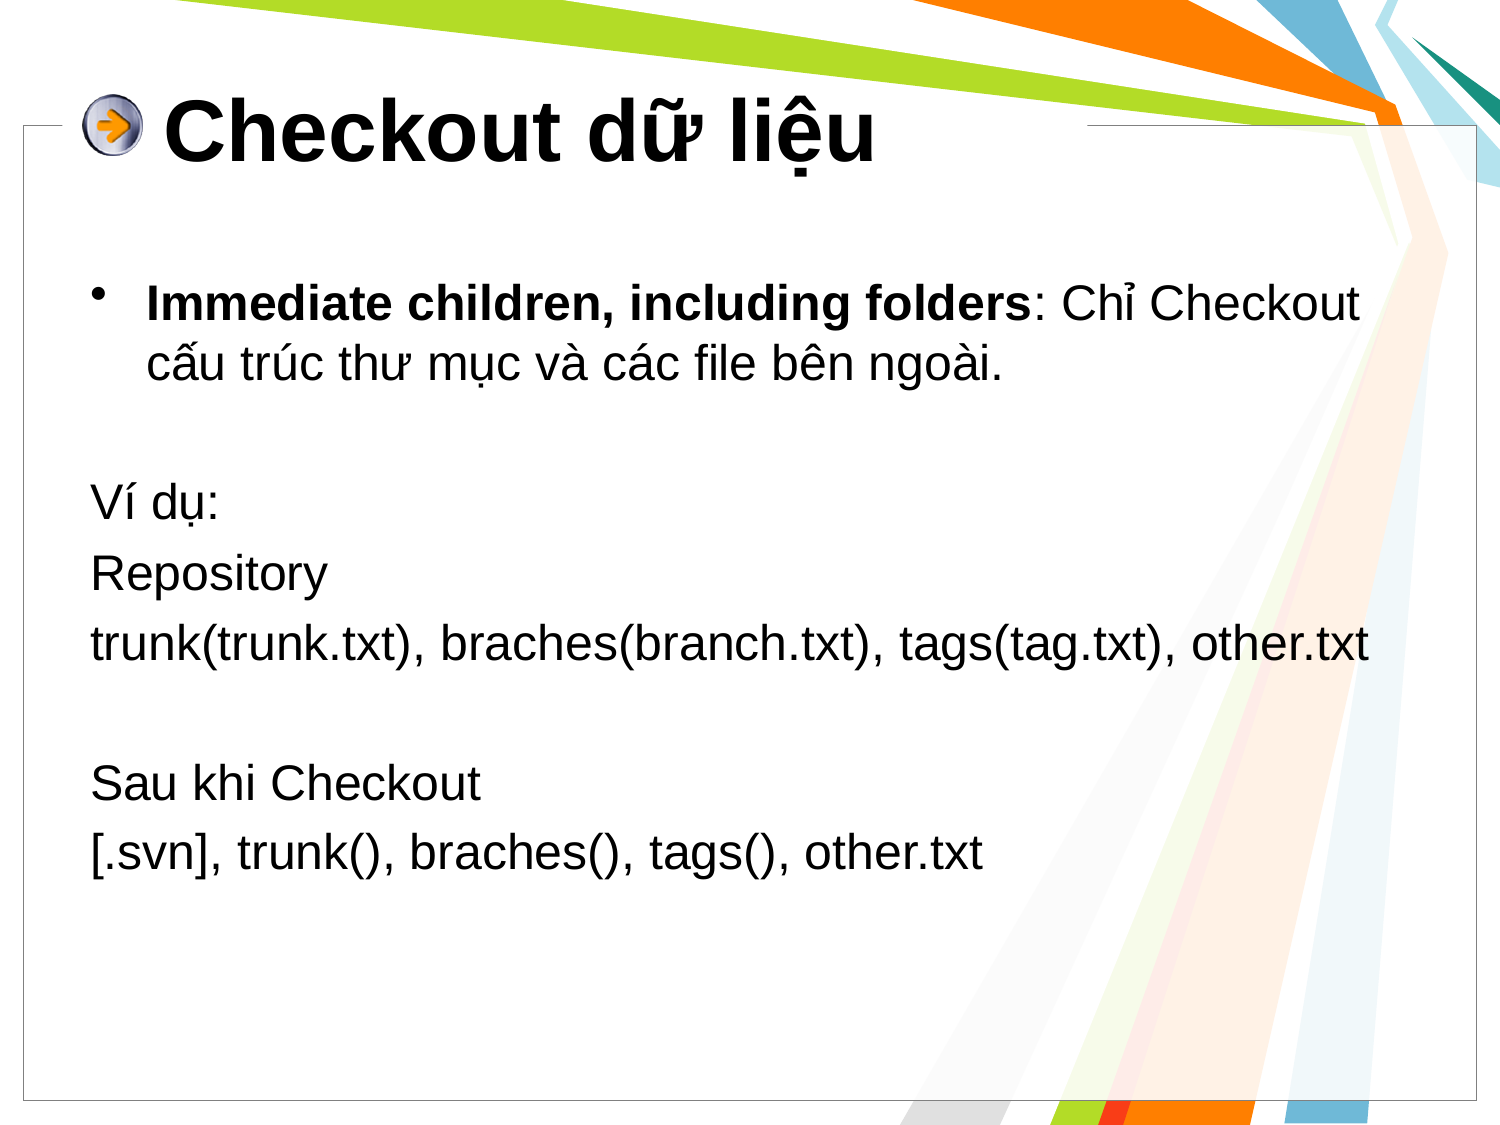

# Checkout dữ liệu
Immediate children, including folders: Chỉ Checkout cấu trúc thư mục và các file bên ngoài.

Ví dụ:
Repository
trunk(trunk.txt), braches(branch.txt), tags(tag.txt), other.txt

Sau khi Checkout
[.svn], trunk(), braches(), tags(), other.txt